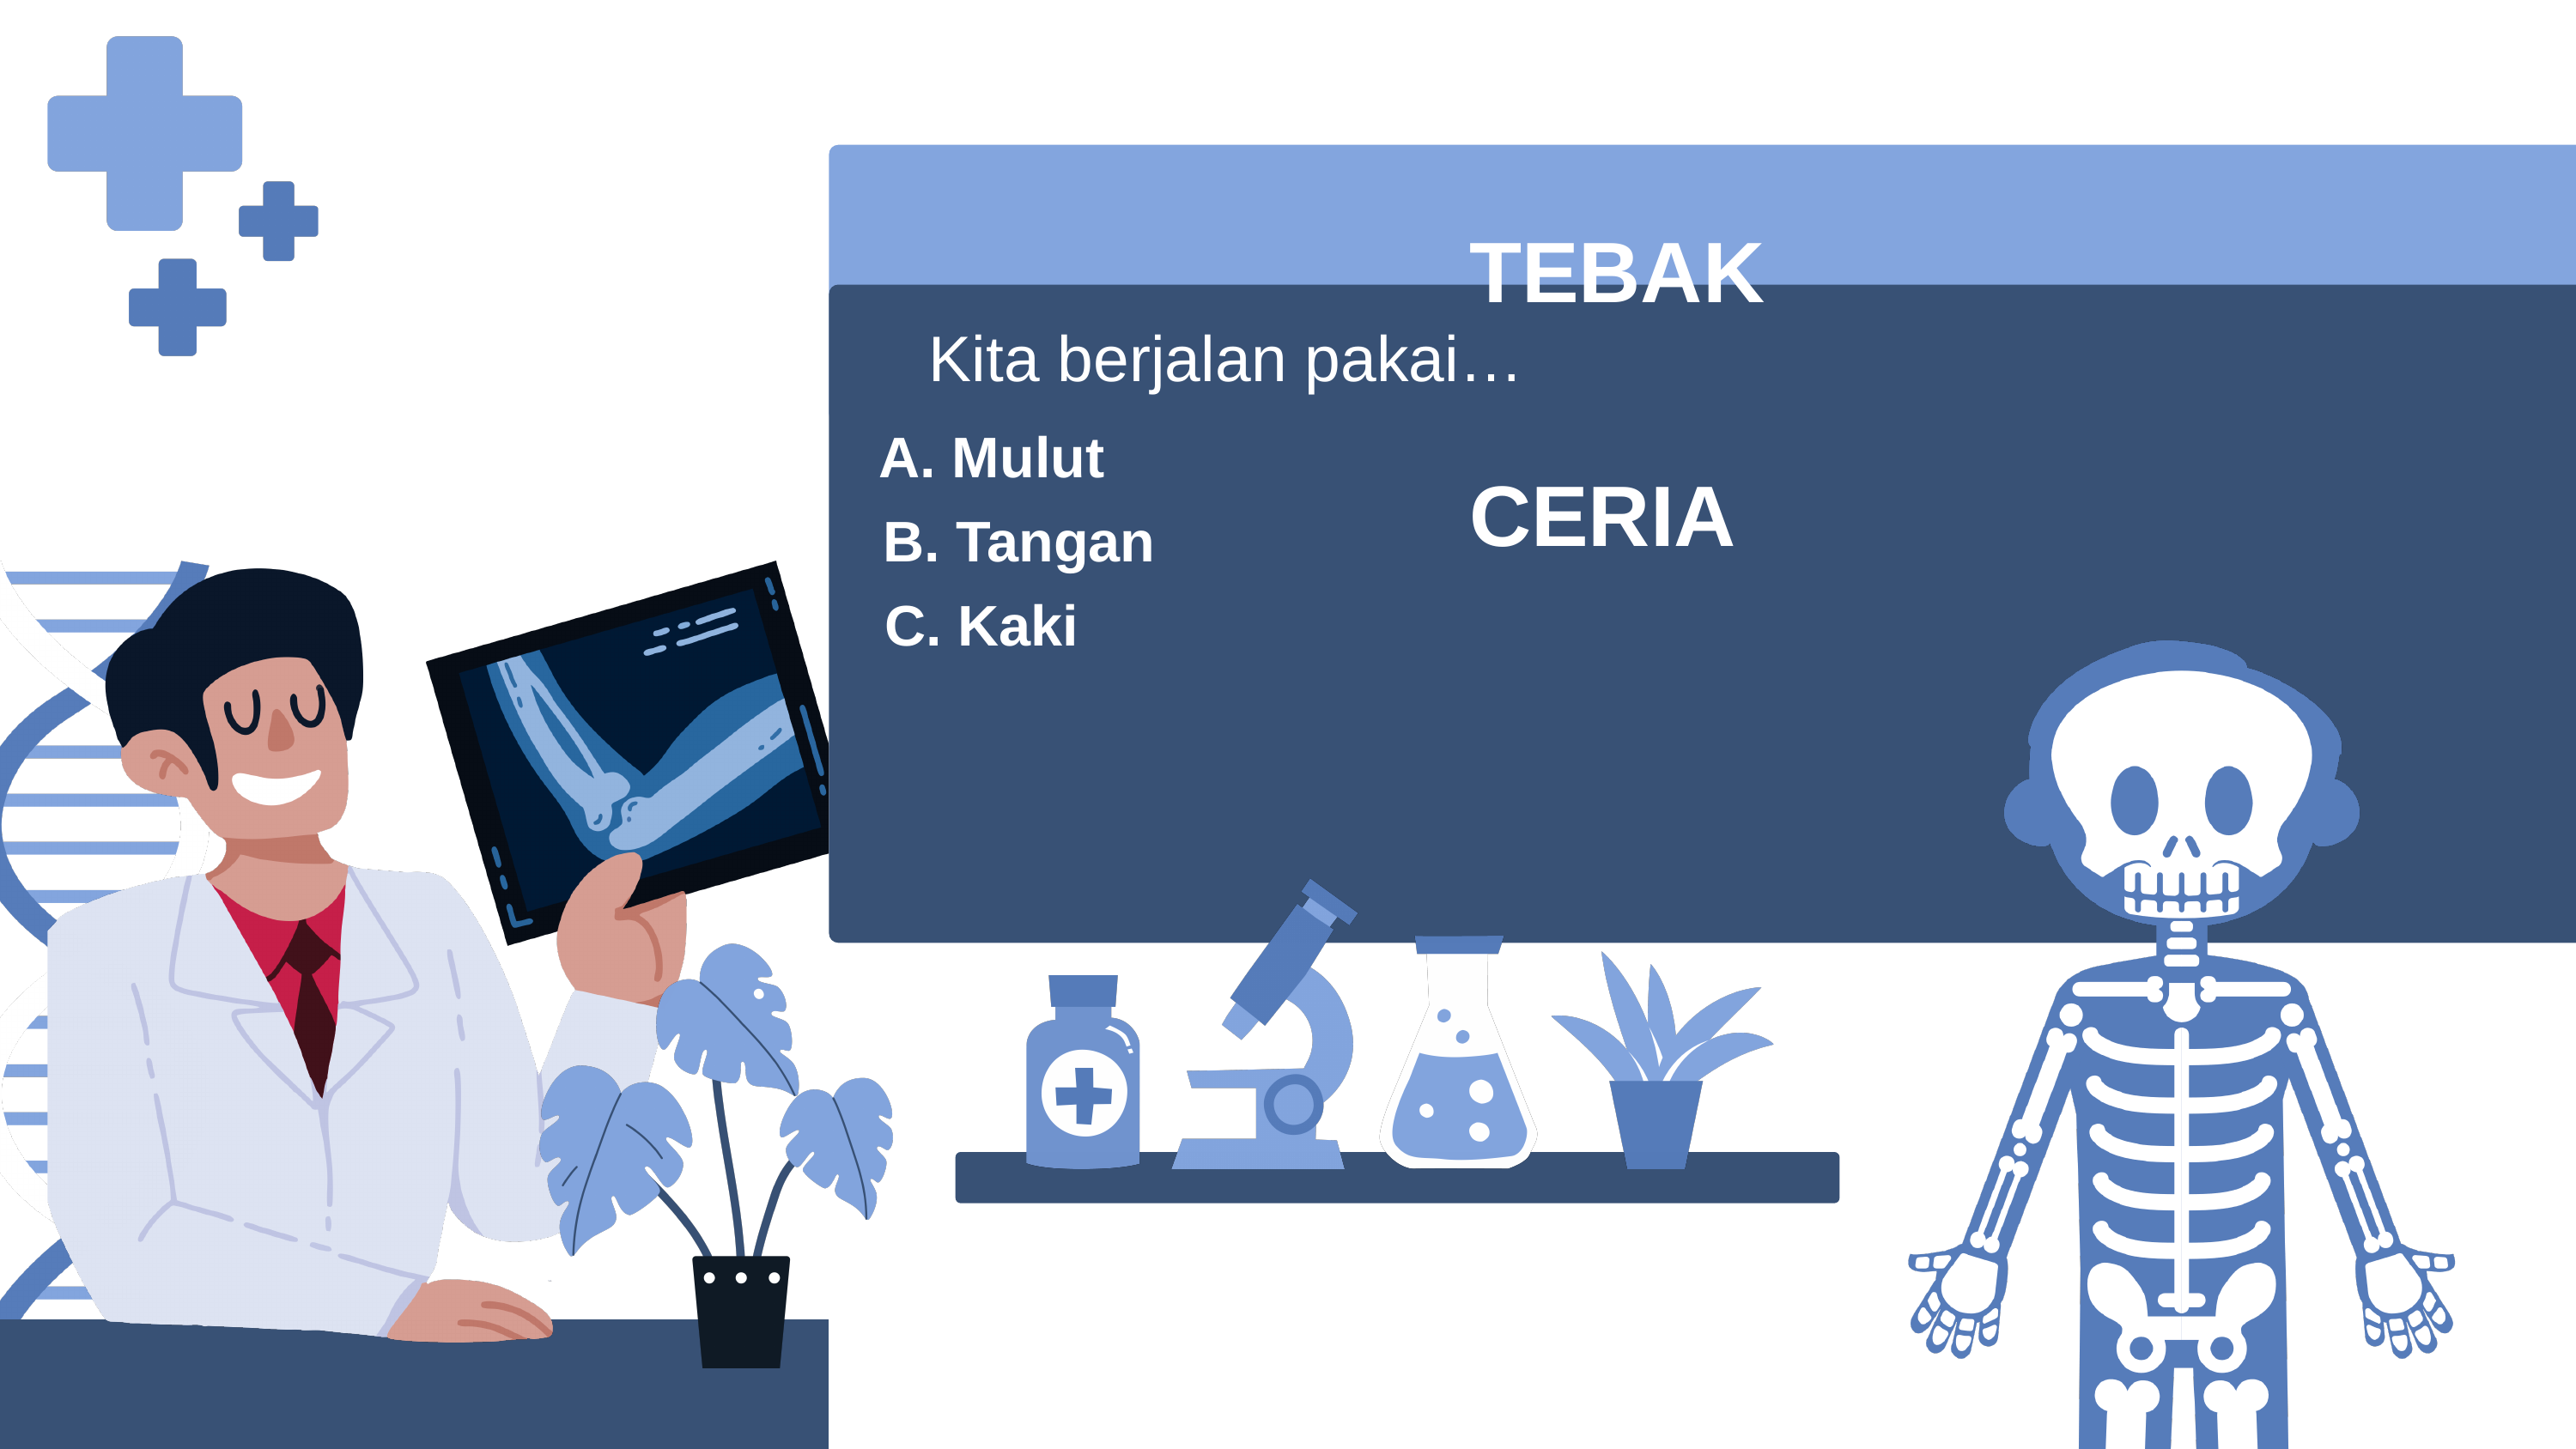

TEBAK  CERIA

Kita berjalan pakai…
A. Mulut
B. Tangan

C. Kaki